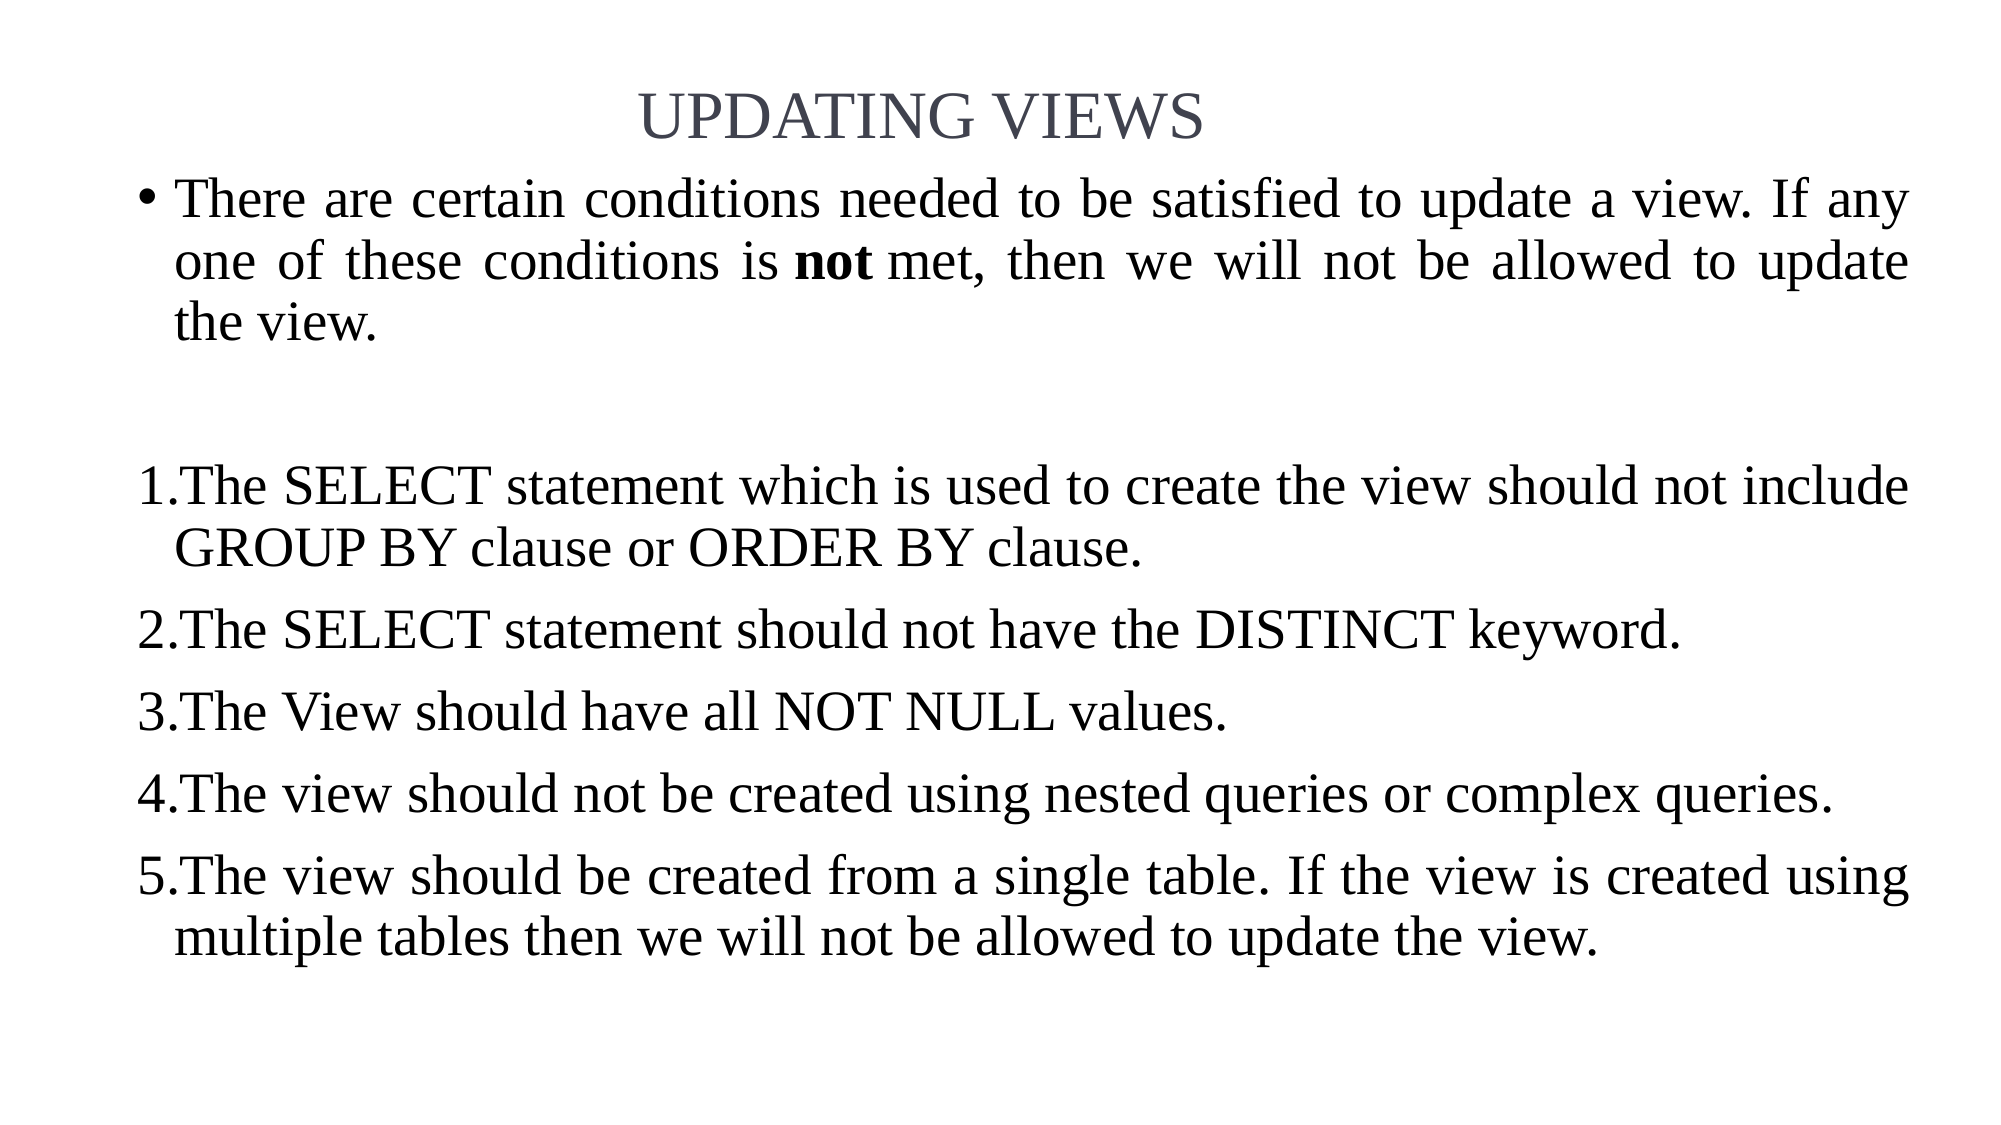

# UPDATING VIEWS
There are certain conditions needed to be satisfied to update a view. If any one of these conditions is not met, then we will not be allowed to update the view.

The SELECT statement which is used to create the view should not include GROUP BY clause or ORDER BY clause.
The SELECT statement should not have the DISTINCT keyword.
The View should have all NOT NULL values.
The view should not be created using nested queries or complex queries.
The view should be created from a single table. If the view is created using multiple tables then we will not be allowed to update the view.